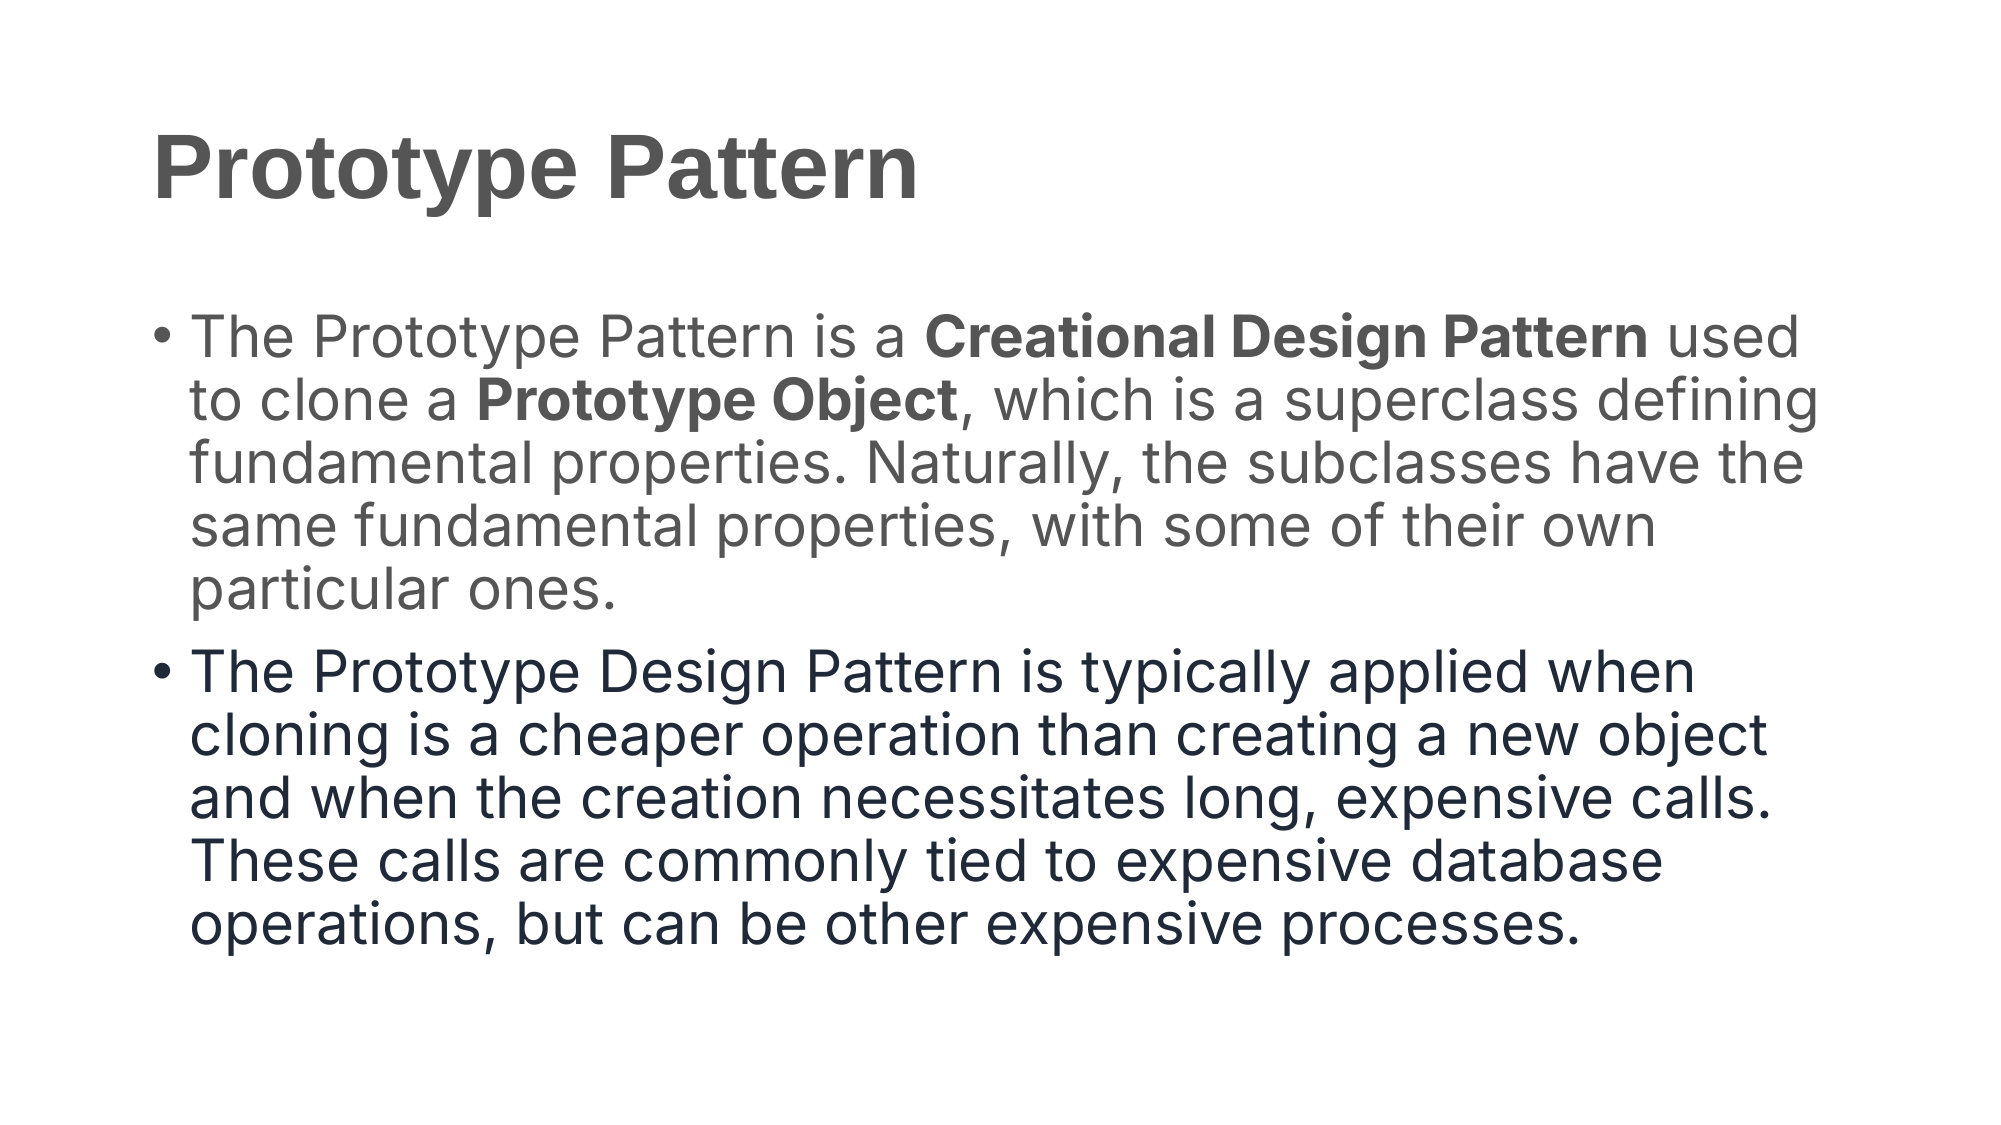

# Prototype Pattern
The Prototype Pattern is a Creational Design Pattern used to clone a Prototype Object, which is a superclass defining fundamental properties. Naturally, the subclasses have the same fundamental properties, with some of their own particular ones.
The Prototype Design Pattern is typically applied when cloning is a cheaper operation than creating a new object and when the creation necessitates long, expensive calls. These calls are commonly tied to expensive database operations, but can be other expensive processes.